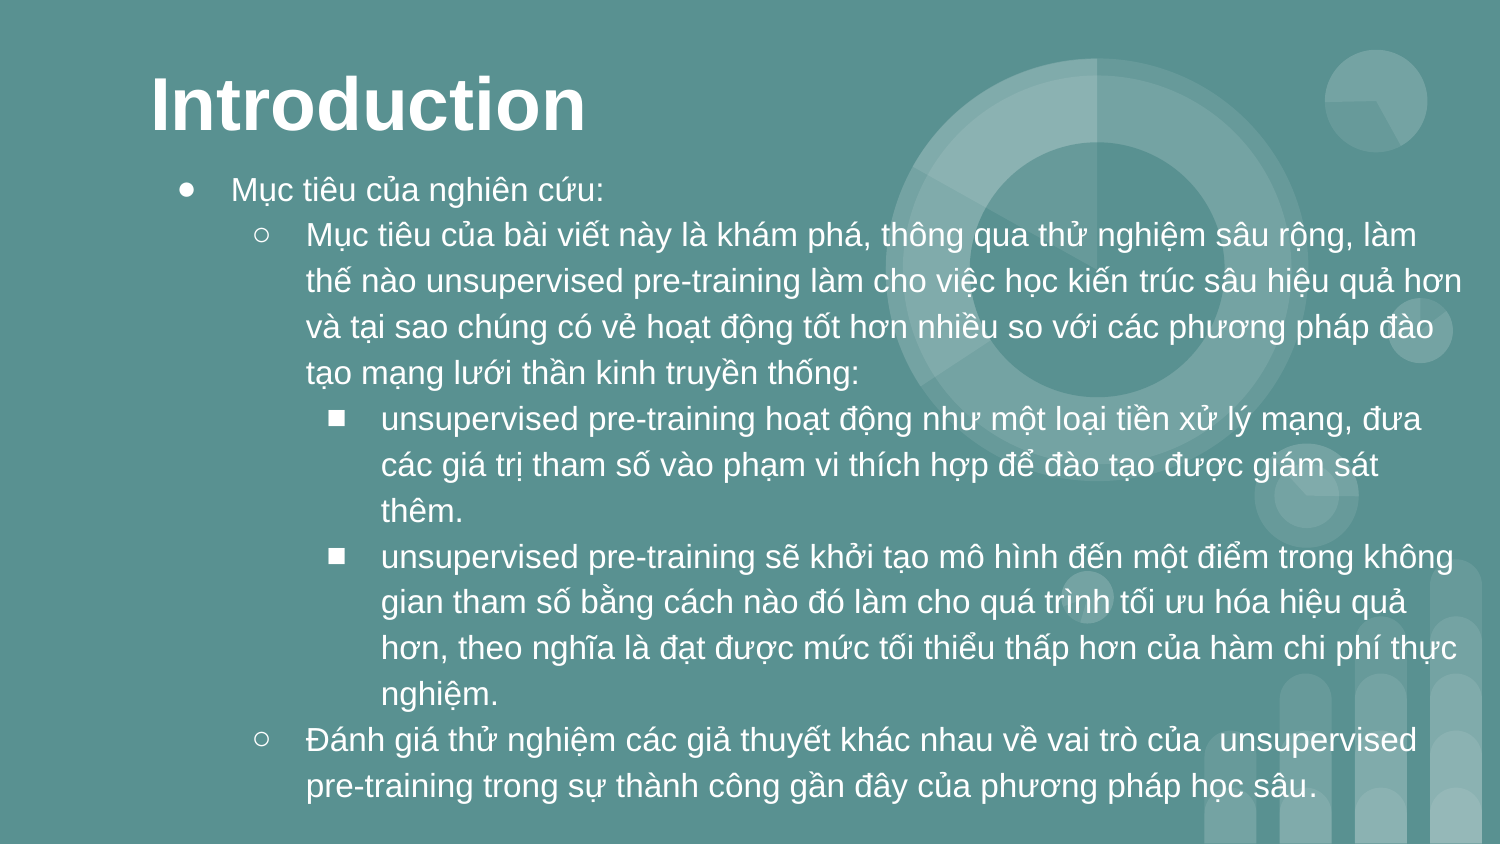

# Introduction
Mục tiêu của nghiên cứu:
Mục tiêu của bài viết này là khám phá, thông qua thử nghiệm sâu rộng, làm thế nào unsupervised pre-training làm cho việc học kiến ​​trúc sâu hiệu quả hơn và tại sao chúng có vẻ hoạt động tốt hơn nhiều so với các phương pháp đào tạo mạng lưới thần kinh truyền thống:
unsupervised pre-training hoạt động như một loại tiền xử lý mạng, đưa các giá trị tham số vào phạm vi thích hợp để đào tạo được giám sát thêm.
unsupervised pre-training sẽ khởi tạo mô hình đến một điểm trong không gian tham số bằng cách nào đó làm cho quá trình tối ưu hóa hiệu quả hơn, theo nghĩa là đạt được mức tối thiểu thấp hơn của hàm chi phí thực nghiệm.
Đánh giá thử nghiệm các giả thuyết khác nhau về vai trò của  unsupervised pre-training trong sự thành công gần đây của phương pháp học sâu.